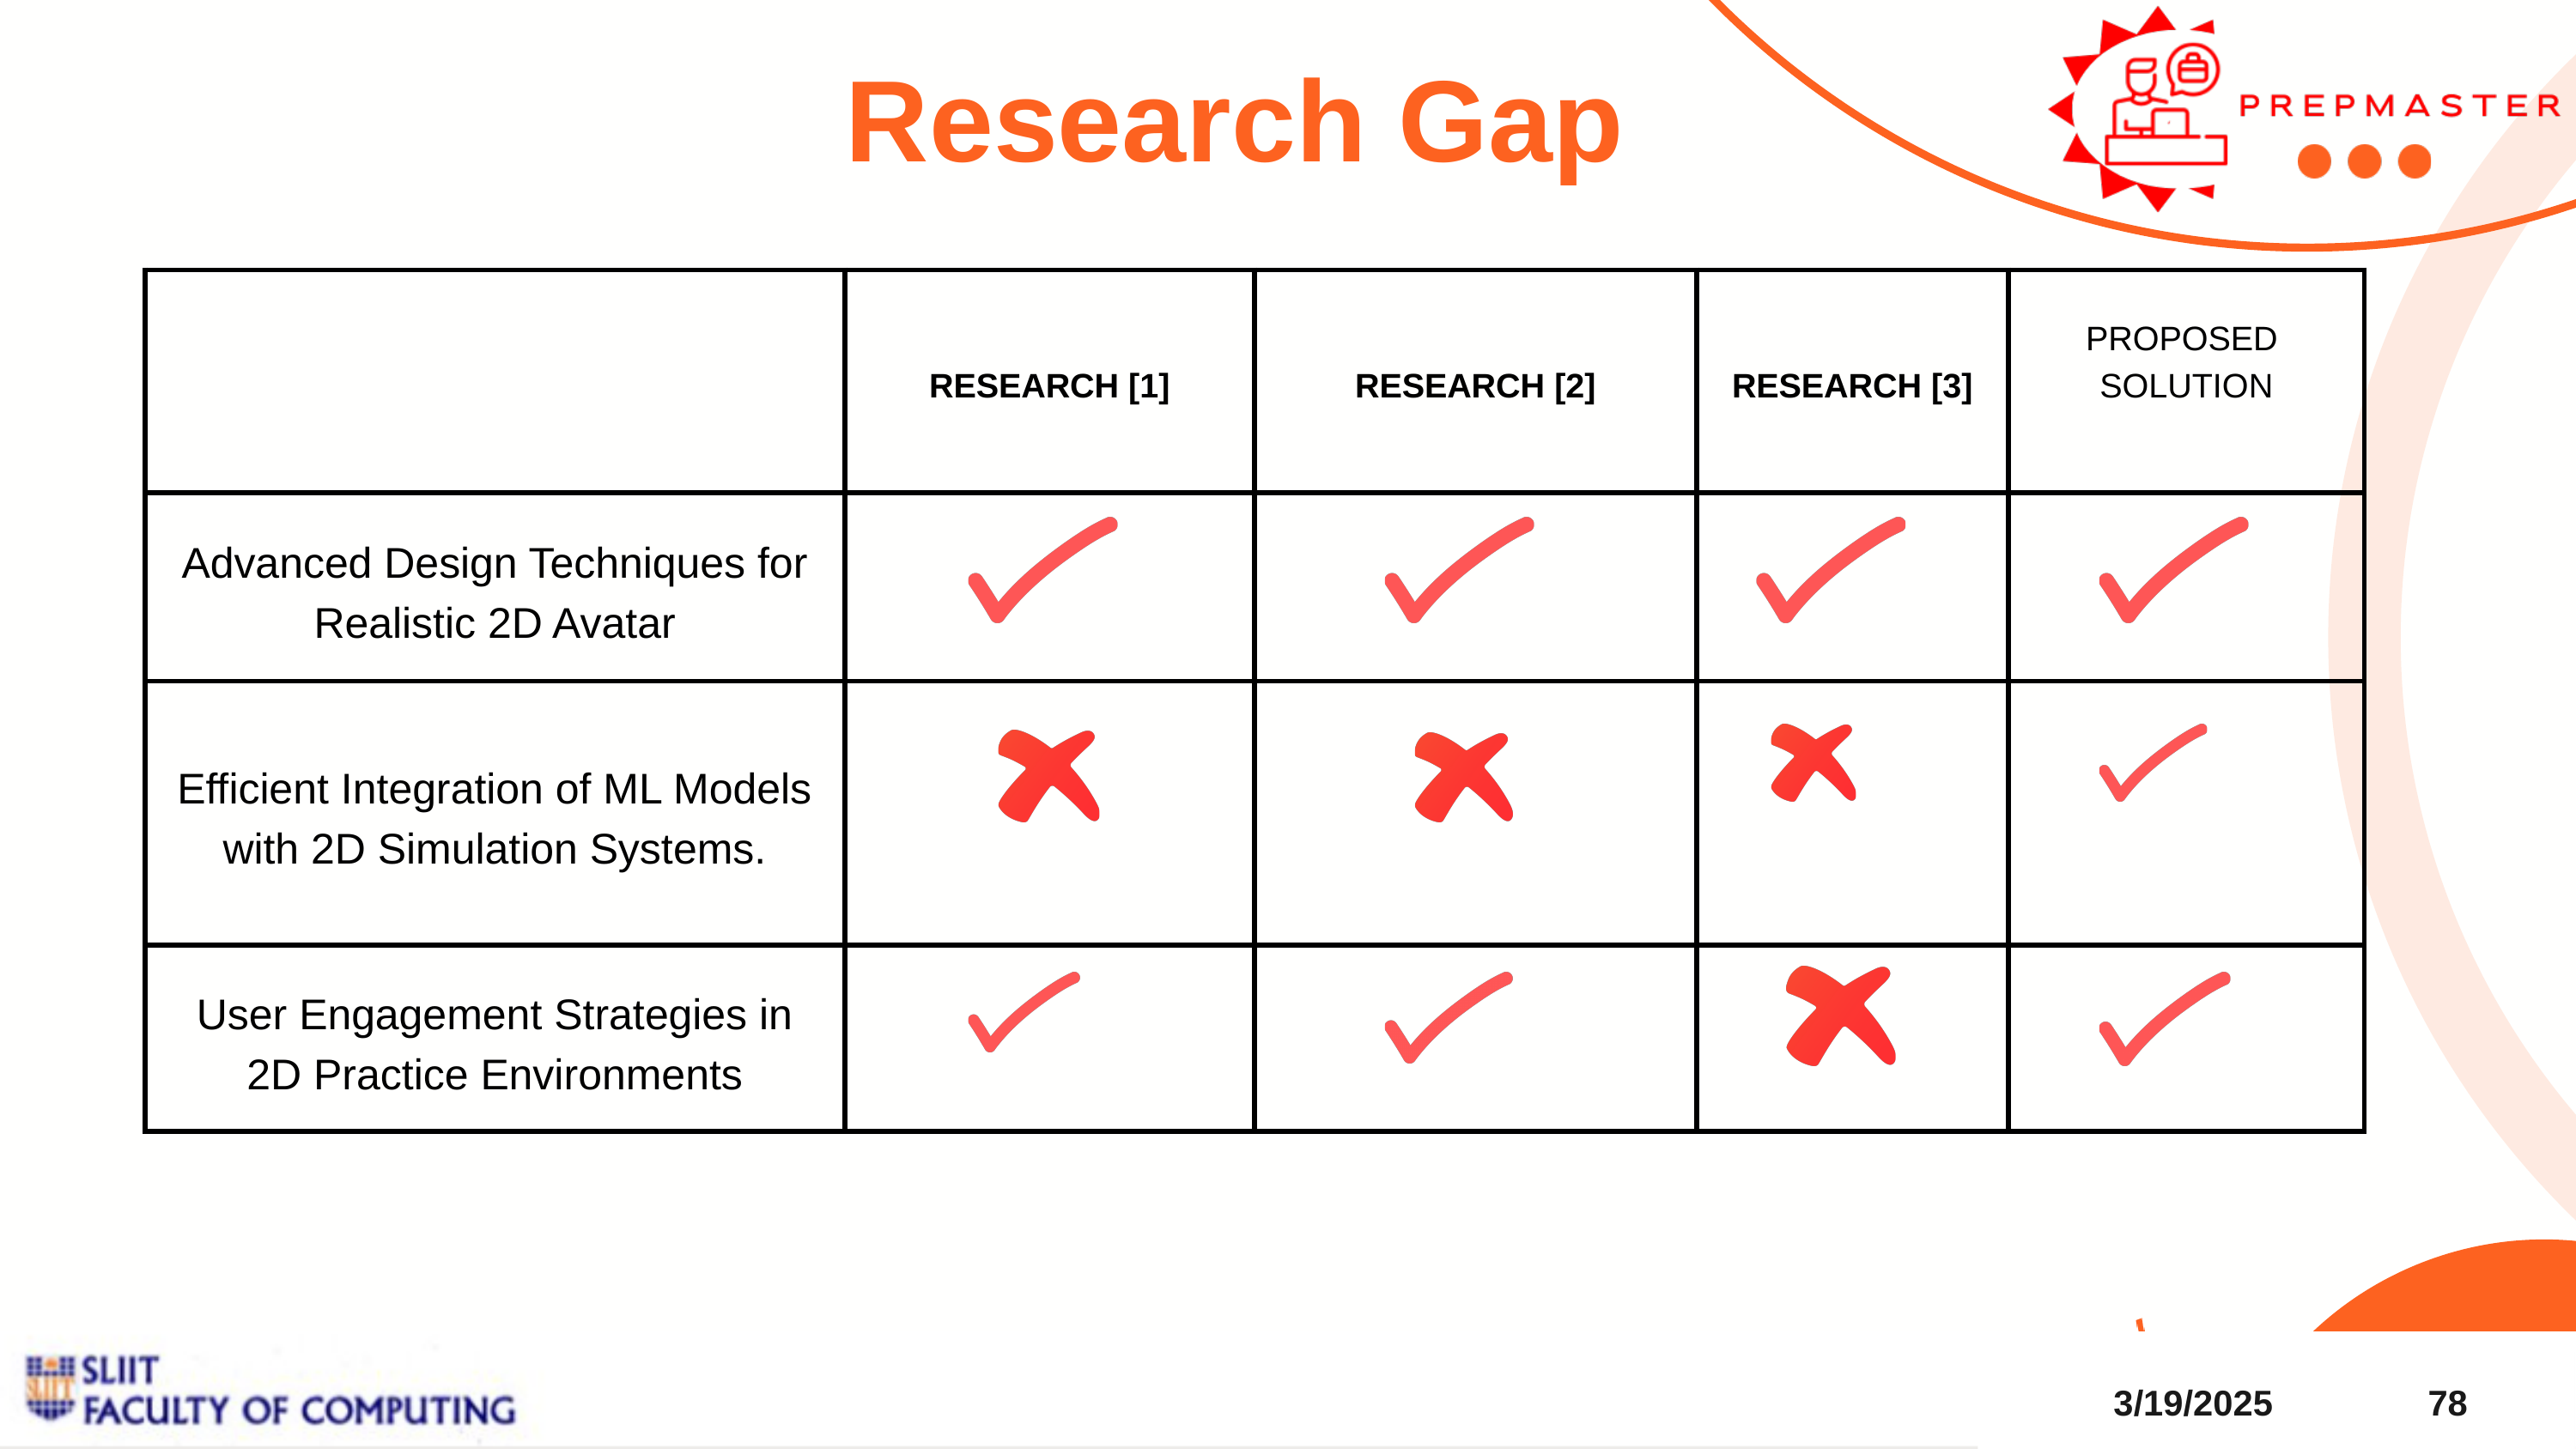

Research Gap

|  | RESEARCH [1] | RESEARCH [2] | RESEARCH [3] | PROPOSED SOLUTION |
| --- | --- | --- | --- | --- |
| Advanced Design Techniques for Realistic 2D Avatar |  |  |  |  |
| Efficient Integration of ML Models with 2D Simulation Systems. |  |  |  |  |
| User Engagement Strategies in 2D Practice Environments |  |  |  |  |

3/19/2025
78